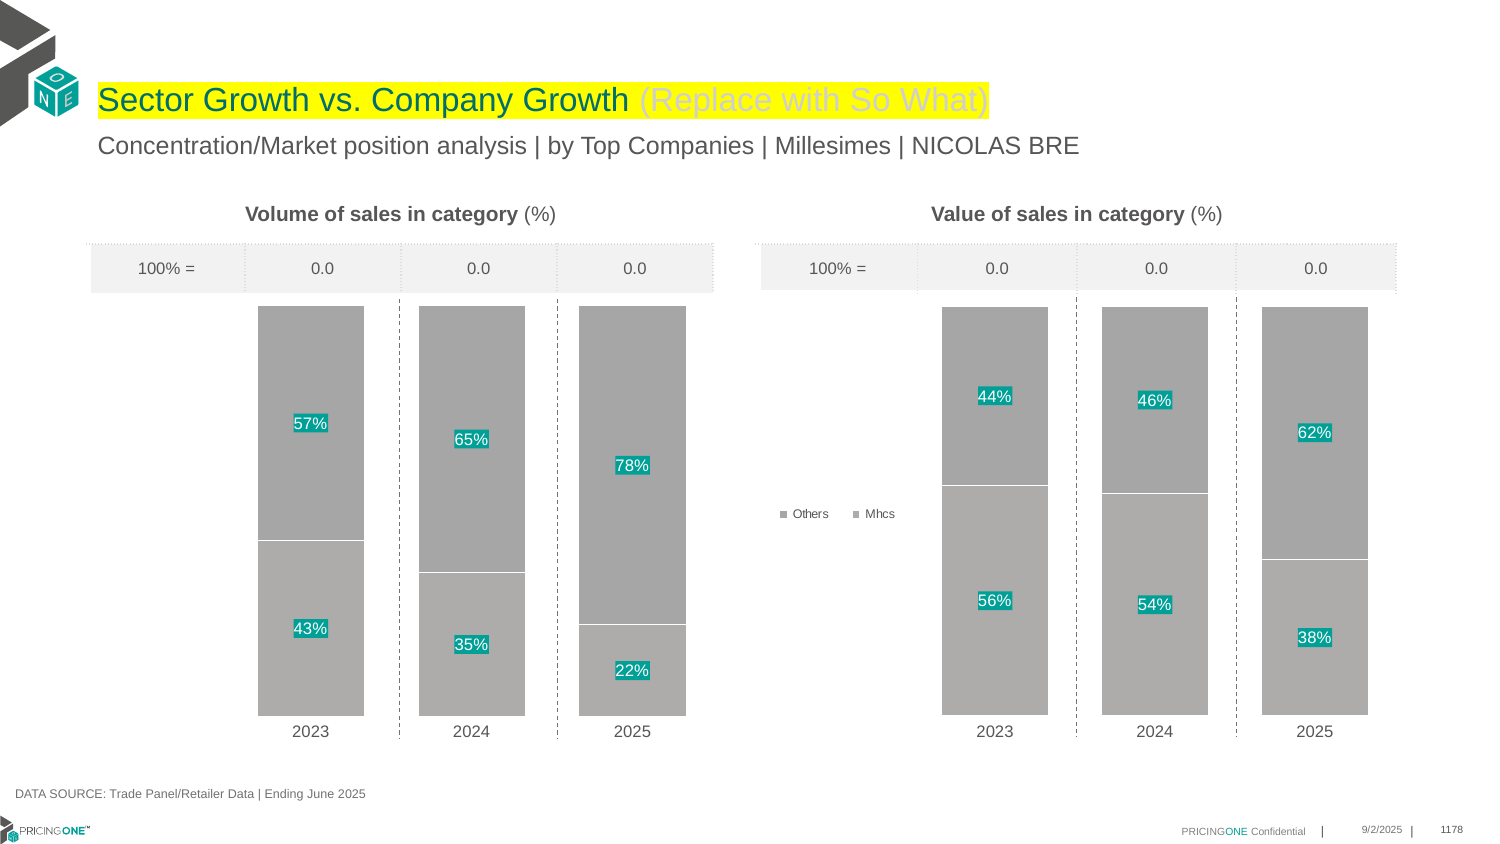

# Sector Growth vs. Company Growth (Replace with So What)
Concentration/Market position analysis | by Top Companies | Millesimes | NICOLAS BRE
| Volume of sales in category (%) |  |  |  |
| --- | --- | --- | --- |
| 100% = | 0.0 | 0.0 | 0.0 |
| Value of sales in category (%) |  |  |  |
| --- | --- | --- | --- |
| 100% = | 0.0 | 0.0 | 0.0 |

### Chart

| Category | Mhcs | Others |
|---|---|---|
| 2023 | 0.4274193548387097 | 0.5725806451612904 |
| 2024 | 0.34965034965034963 | 0.6503496503496504 |
| 2025 | 0.2222222222222222 | 0.7777777777777777 |

### Chart

| Category | Mhcs | Others |
|---|---|---|
| 2023 | 0.5618834319842159 | 0.4381165680157841 |
| 2024 | 0.5421316272380102 | 0.4578683727619897 |
| 2025 | 0.3815086782376502 | 0.6184913217623498 |
DATA SOURCE: Trade Panel/Retailer Data | Ending June 2025

9/2/2025
1178